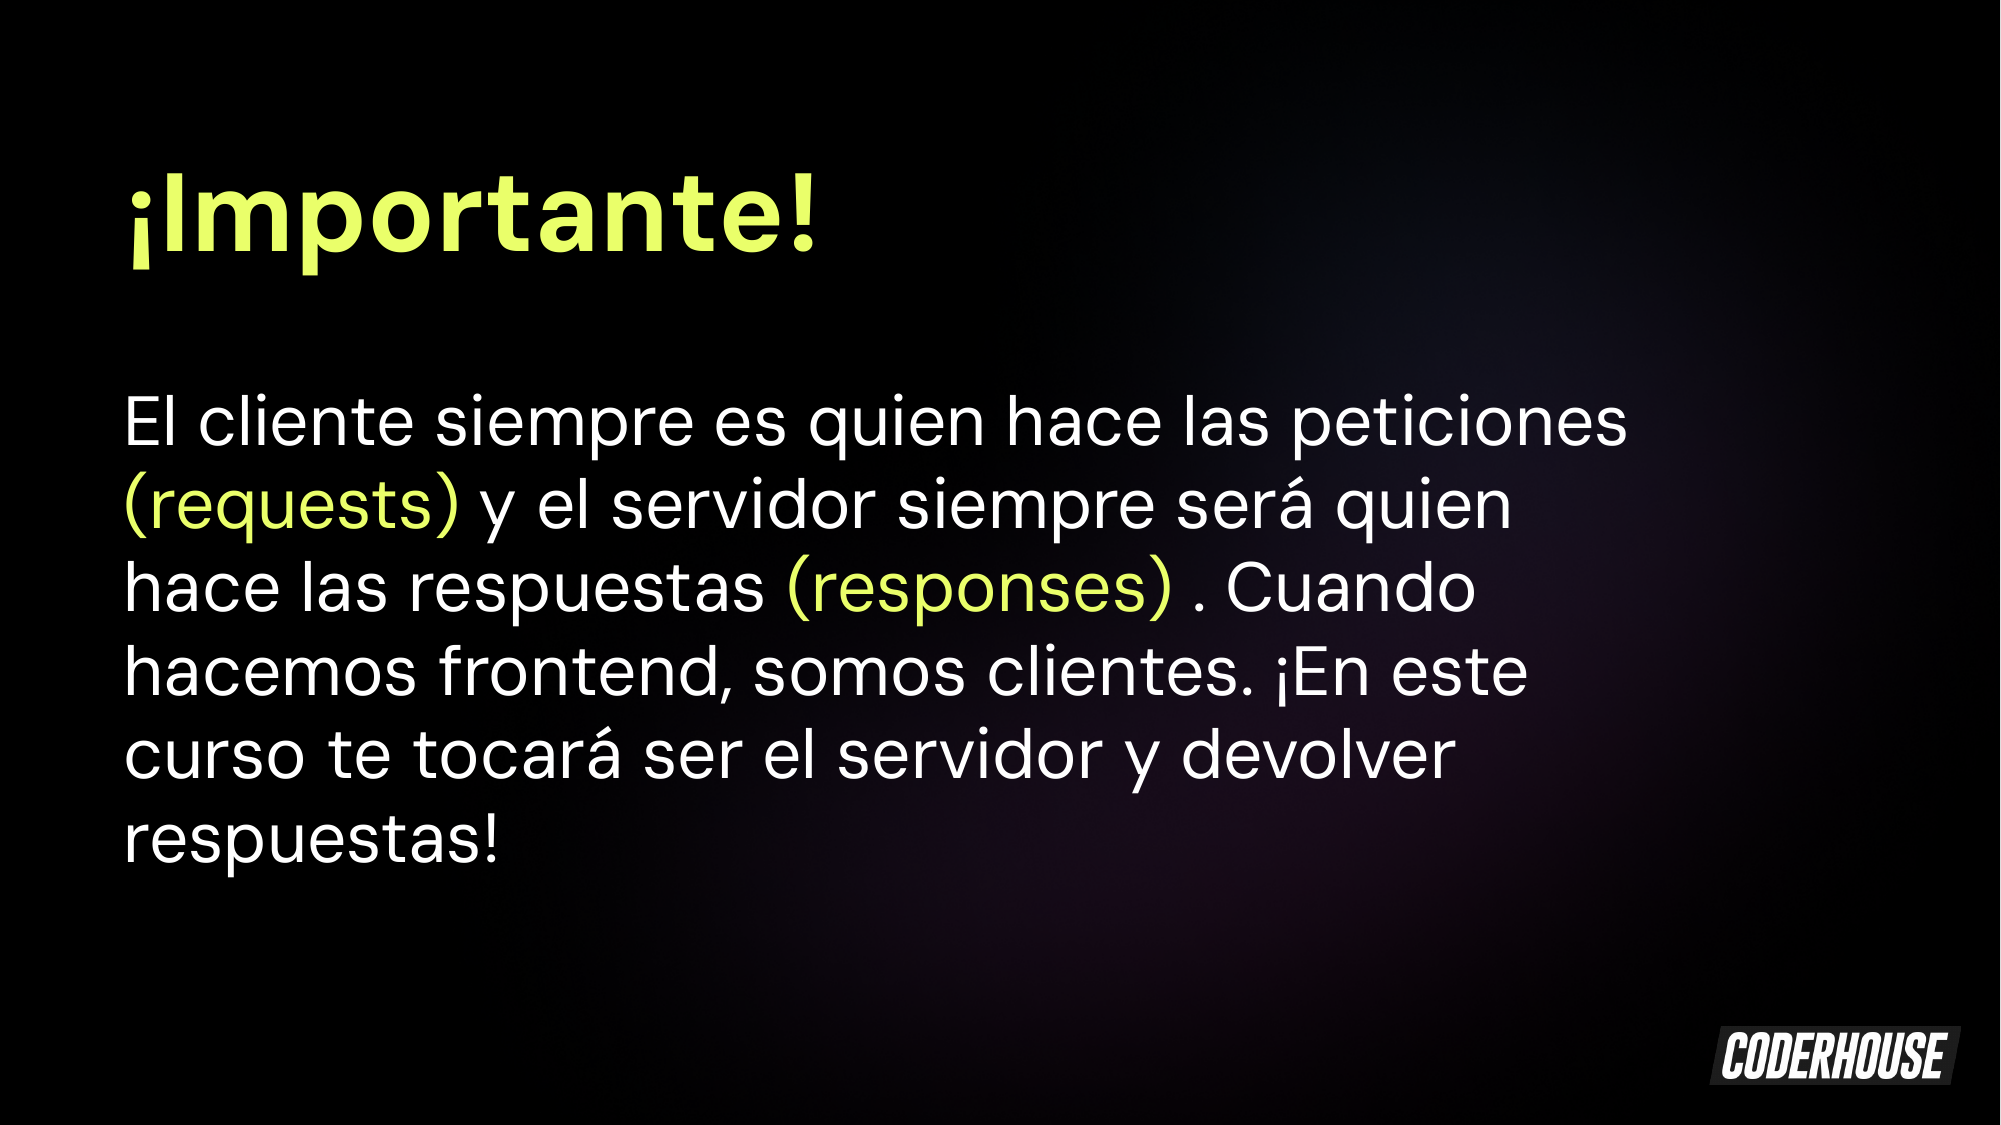

¡Importante!
El cliente siempre es quien hace las peticiones (requests) y el servidor siempre será quien hace las respuestas (responses) . Cuando hacemos frontend, somos clientes. ¡En este curso te tocará ser el servidor y devolver respuestas!